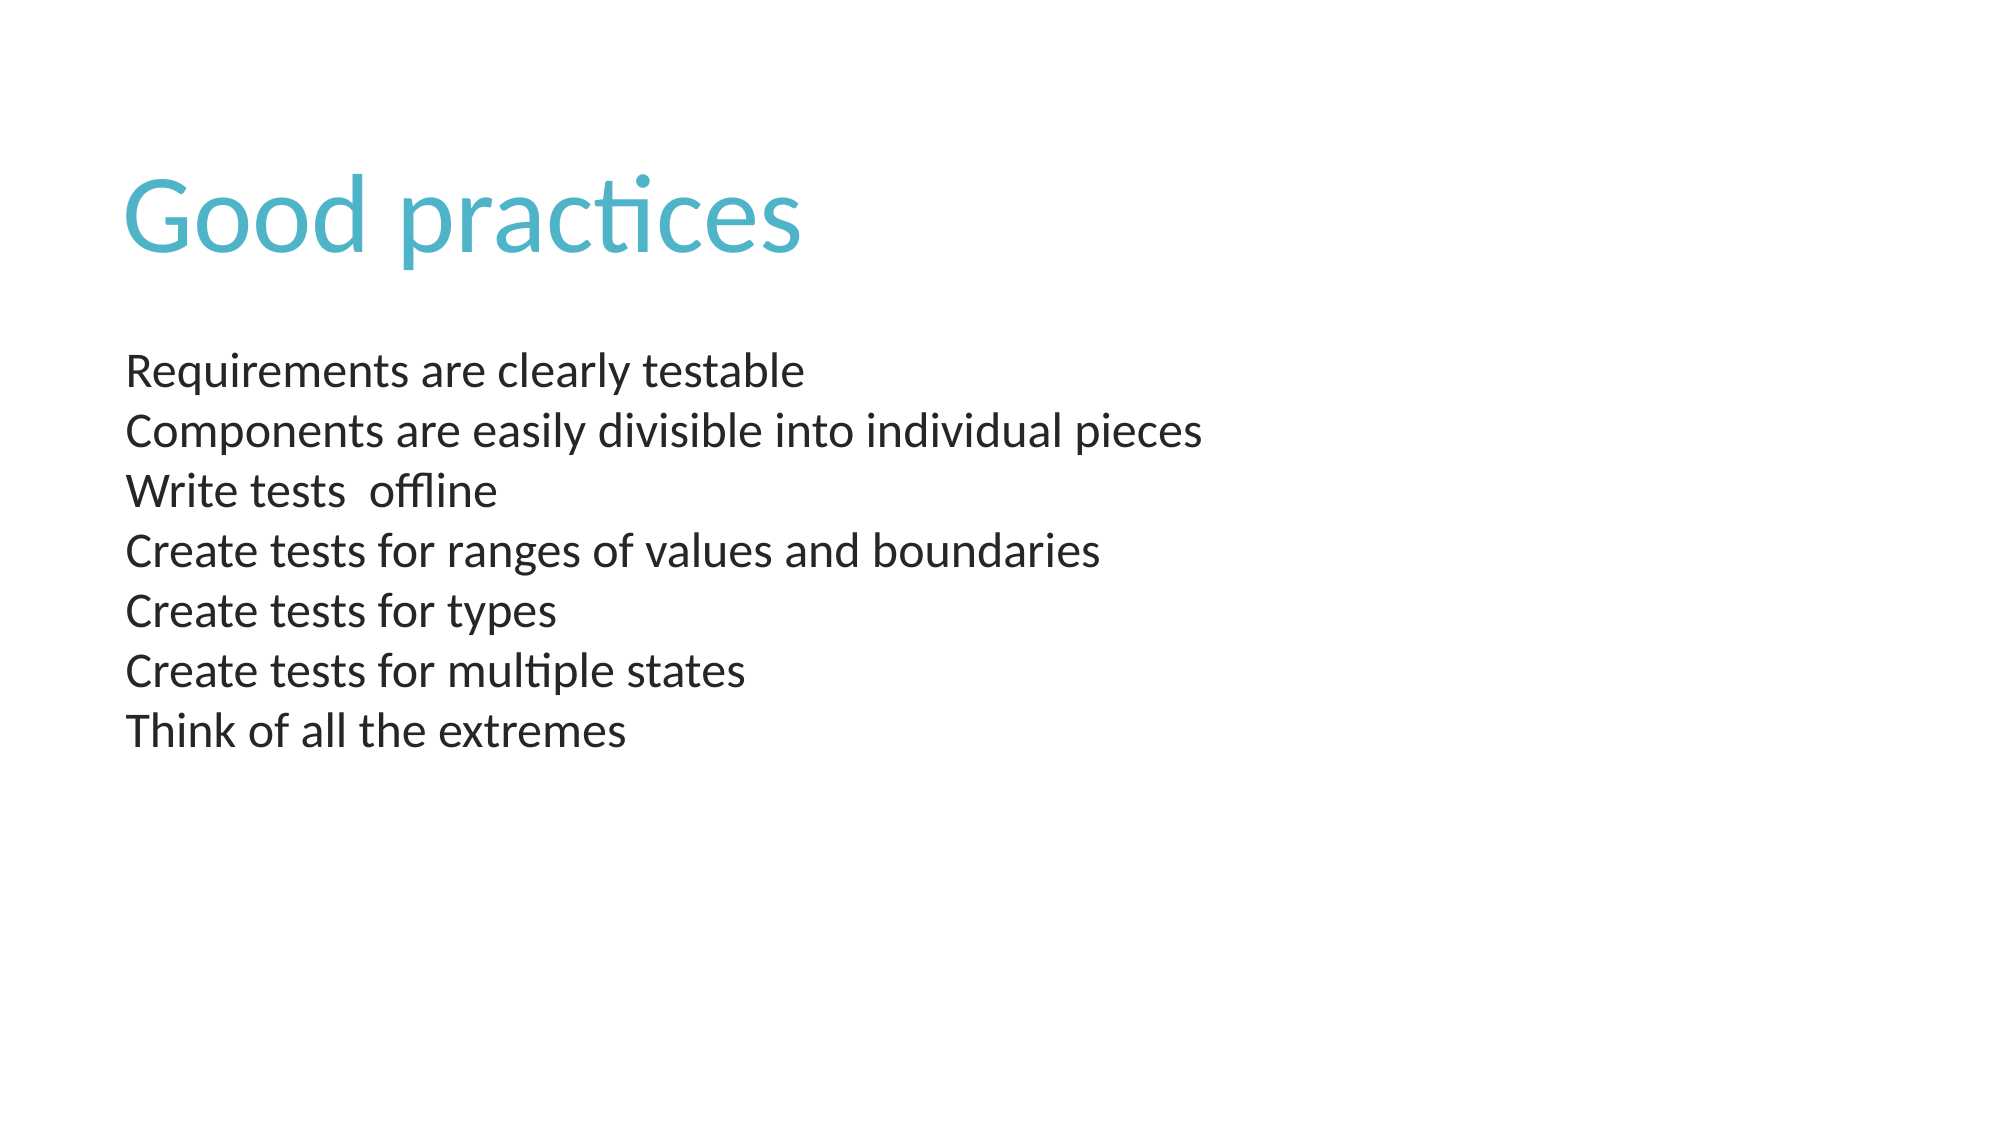

Good practices
Requirements are clearly testable
Components are easily divisible into individual pieces
Write tests  offline
Create tests for ranges of values and boundaries
Create tests for types
Create tests for multiple states
Think of all the extremes